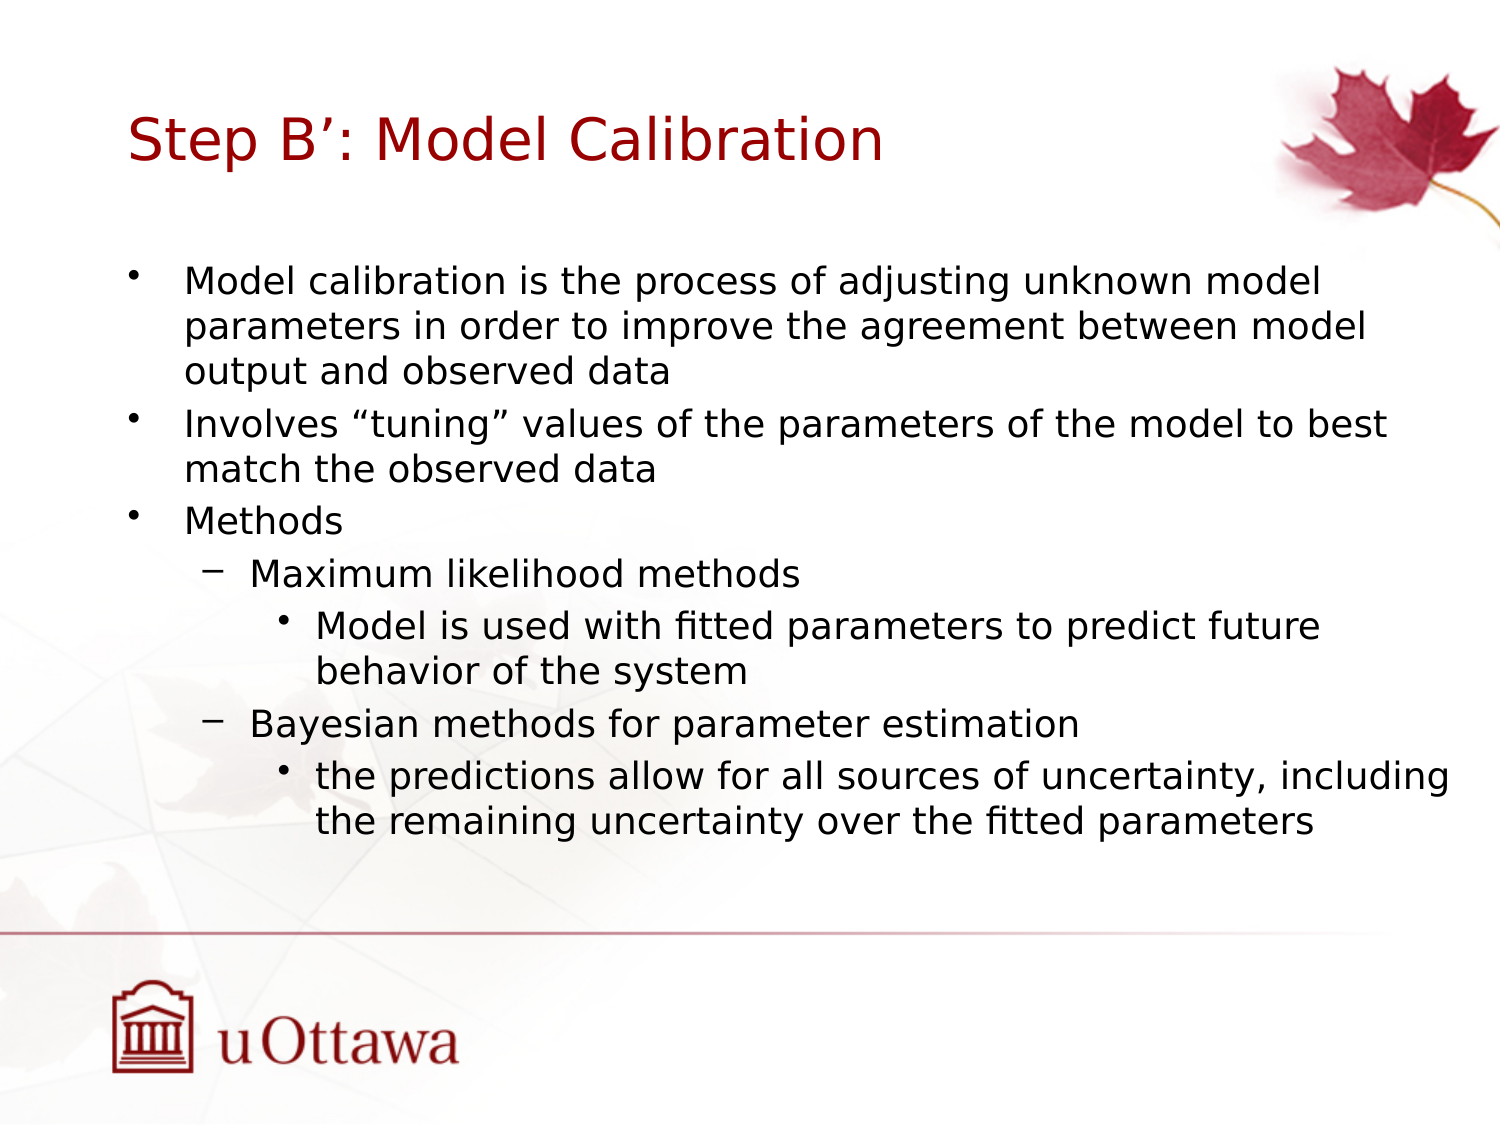

# Step B’: Model Calibration
Model calibration is the process of adjusting unknown model parameters in order to improve the agreement between model output and observed data
Involves “tuning” values of the parameters of the model to best match the observed data
Methods
Maximum likelihood methods
Model is used with fitted parameters to predict future behavior of the system
Bayesian methods for parameter estimation
the predictions allow for all sources of uncertainty, including the remaining uncertainty over the fitted parameters